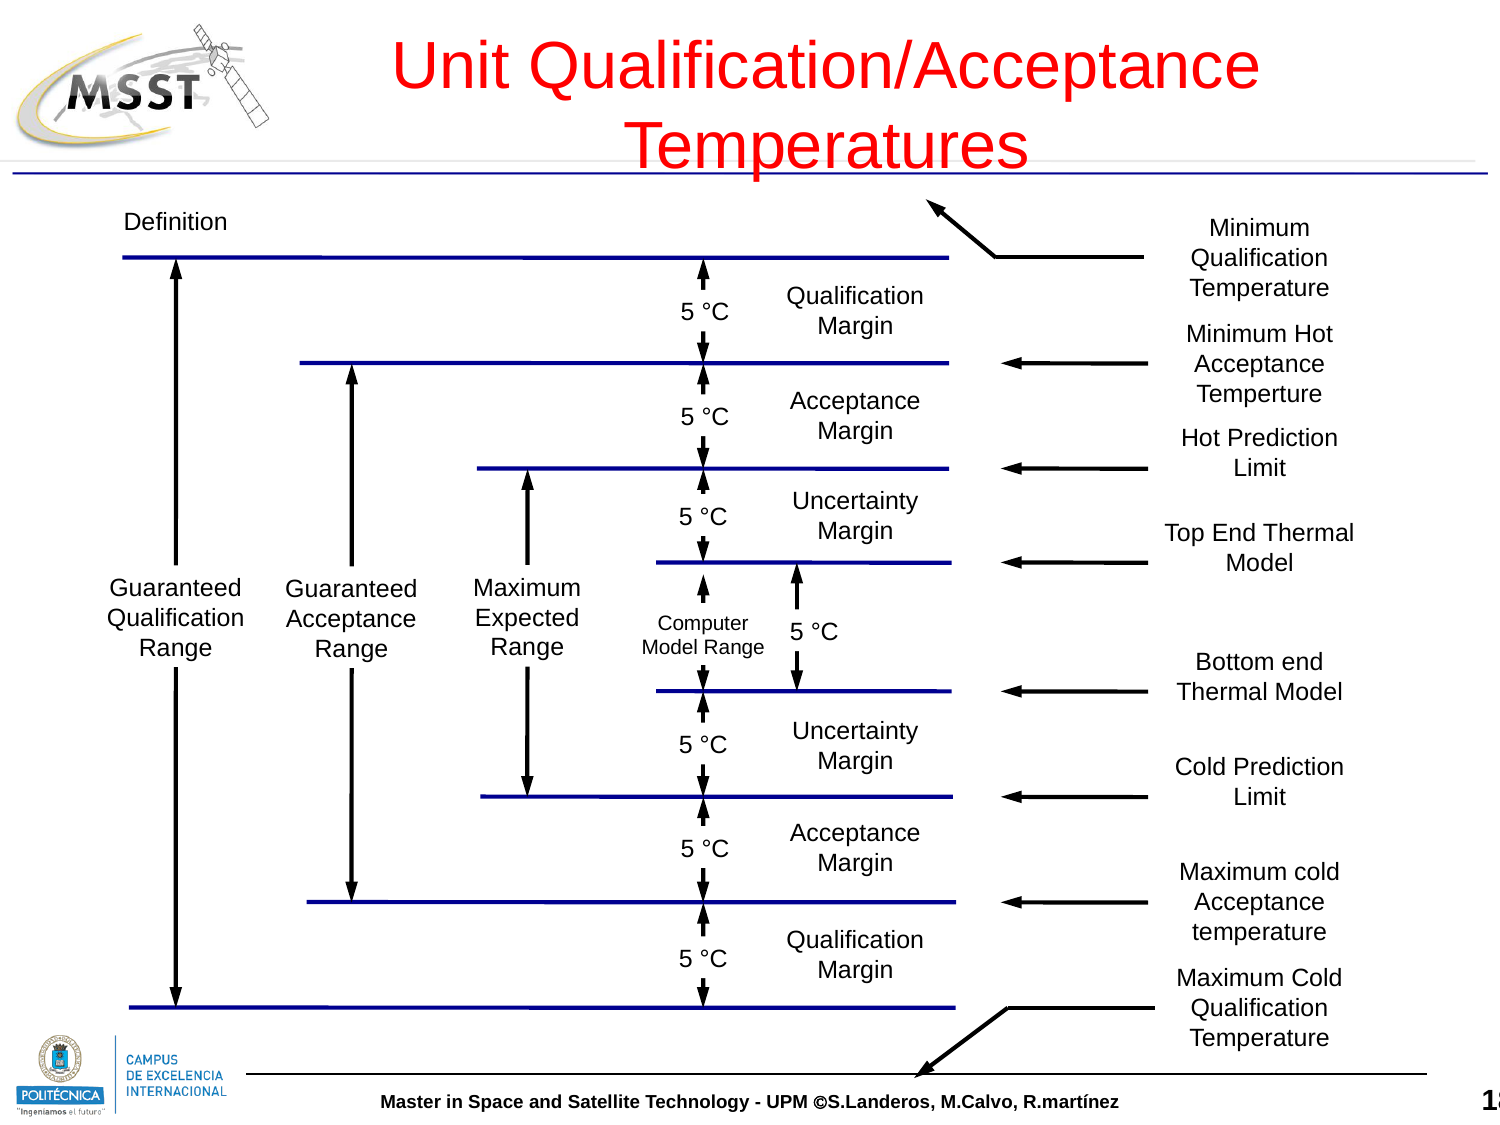

Unit Qualification/Acceptance
Temperatures
Definition
Minimum Qualification Temperature
Qualification Margin
5 °C
Minimum Hot Acceptance Temperture
Acceptance Margin
5 °C
Hot Prediction Limit
Uncertainty Margin
5 °C
Top End Thermal Model
Maximum Expected Range
Guaranteed Qualification Range
Guaranteed Acceptance Range
Computer Model Range
5 °C
Bottom end Thermal Model
Uncertainty Margin
5 °C
Cold Prediction Limit
Acceptance Margin
5 °C
Maximum cold Acceptance temperature
Qualification Margin
5 °C
Maximum Cold Qualification Temperature